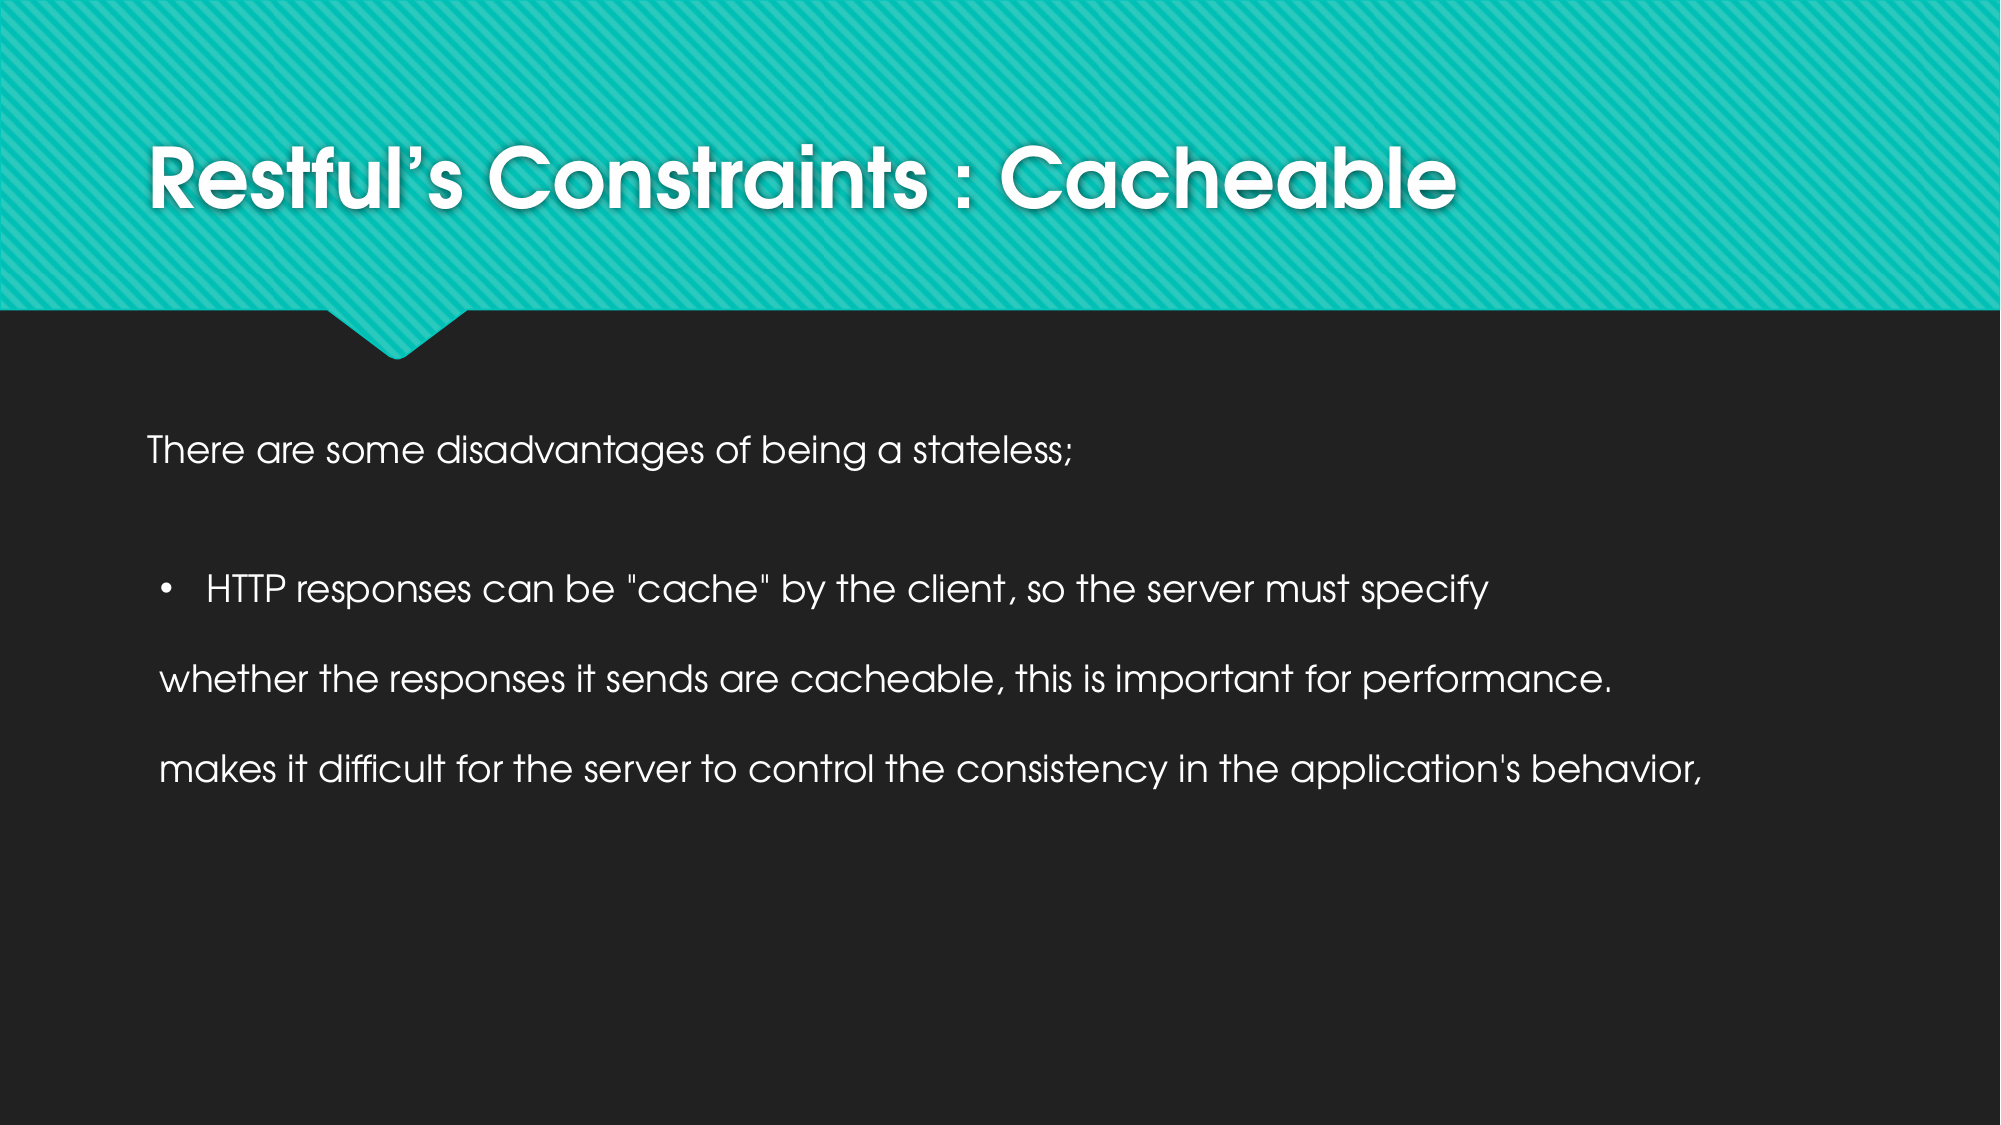

# Restful’s Constraints : Cacheable
There are some disadvantages of being a stateless;
HTTP responses can be "cache" by the client, so the server must specify
whether the responses it sends are cacheable, this is important for performance.
makes it difficult for the server to control the consistency in the application's behavior,